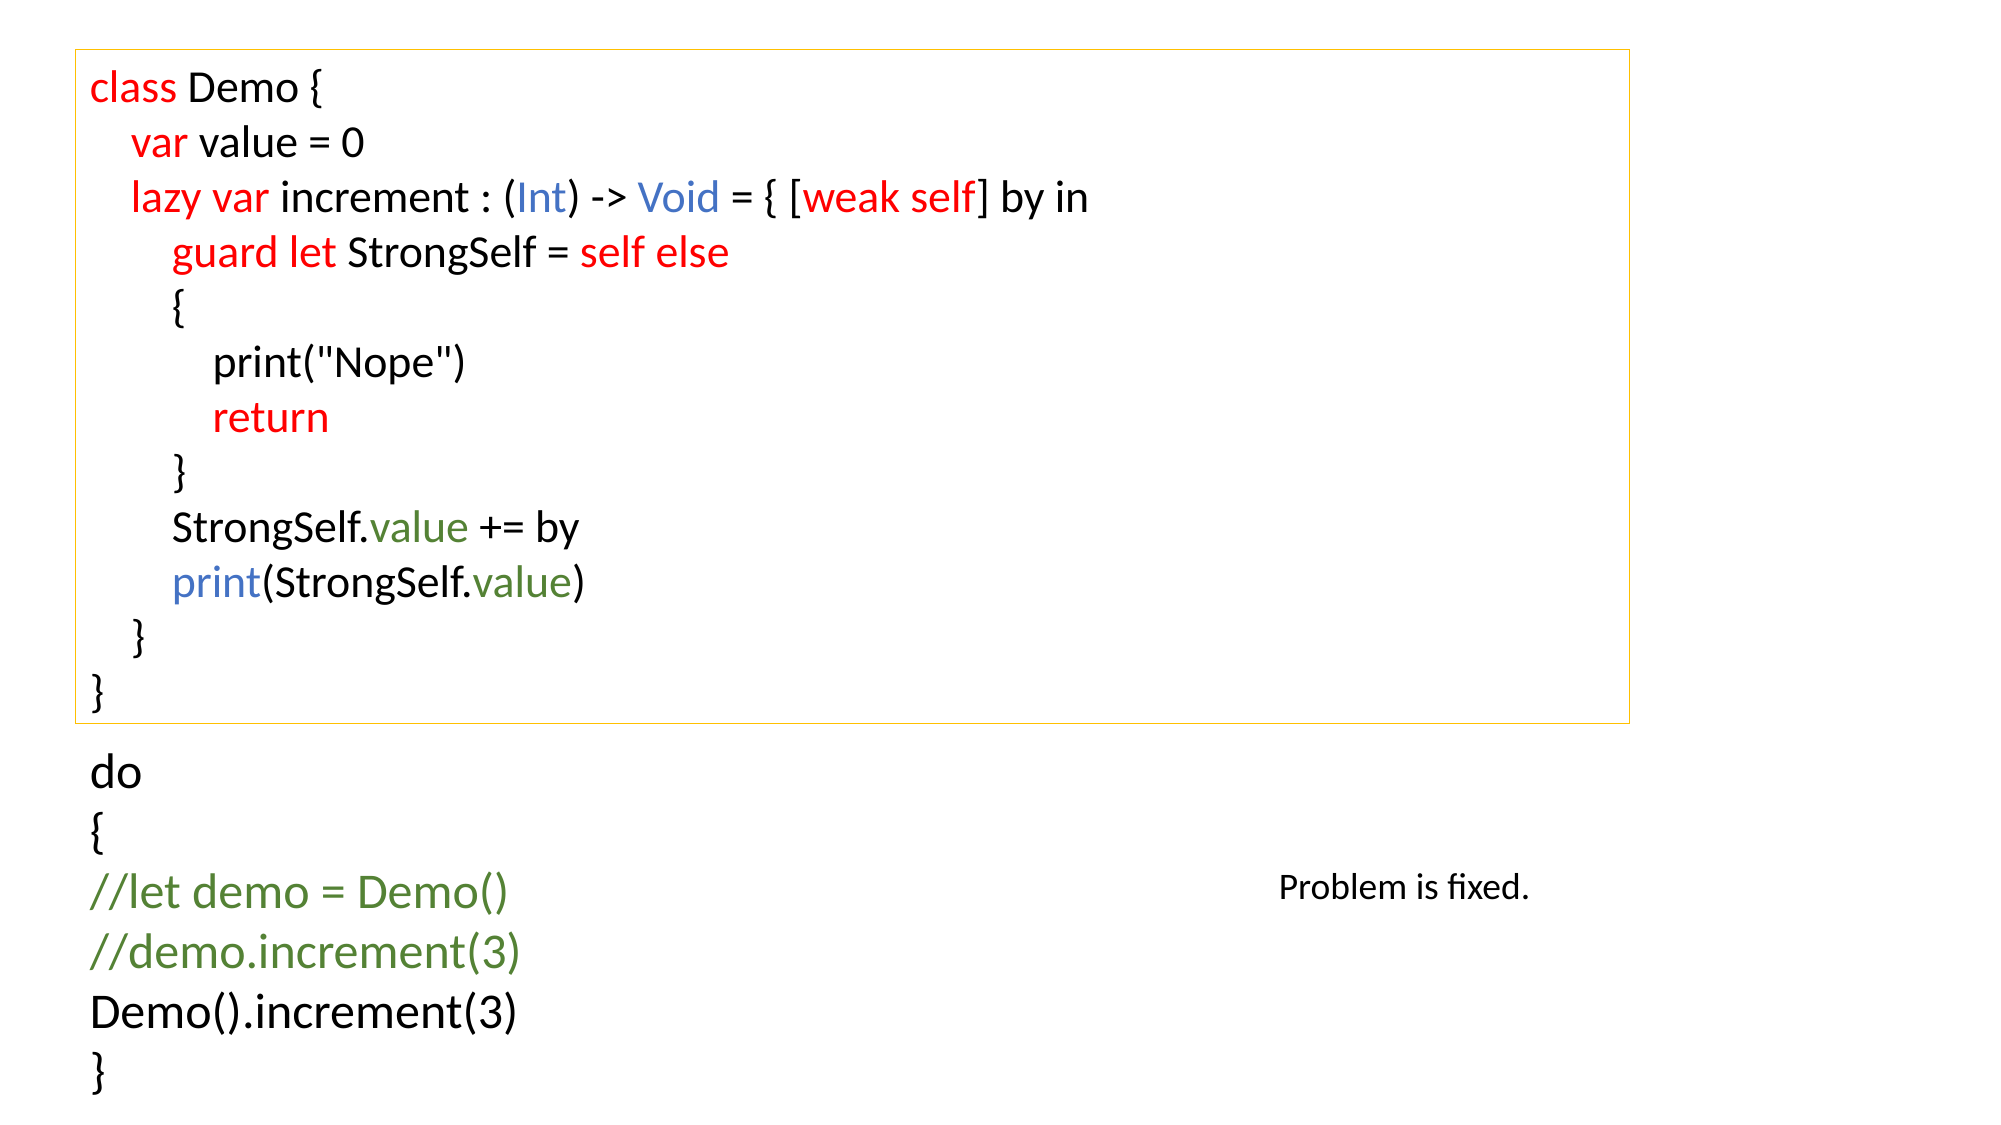

class Demo {
    var value = 0
    lazy var increment : (Int) -> Void = { [weak self] by in
        guard let StrongSelf = self else
        {
            print("Nope")
            return
        }
        StrongSelf.value += by
        print(StrongSelf.value)
    }
}
do
{
//let demo = Demo()
//demo.increment(3)
Demo().increment(3)
}
Problem is fixed.